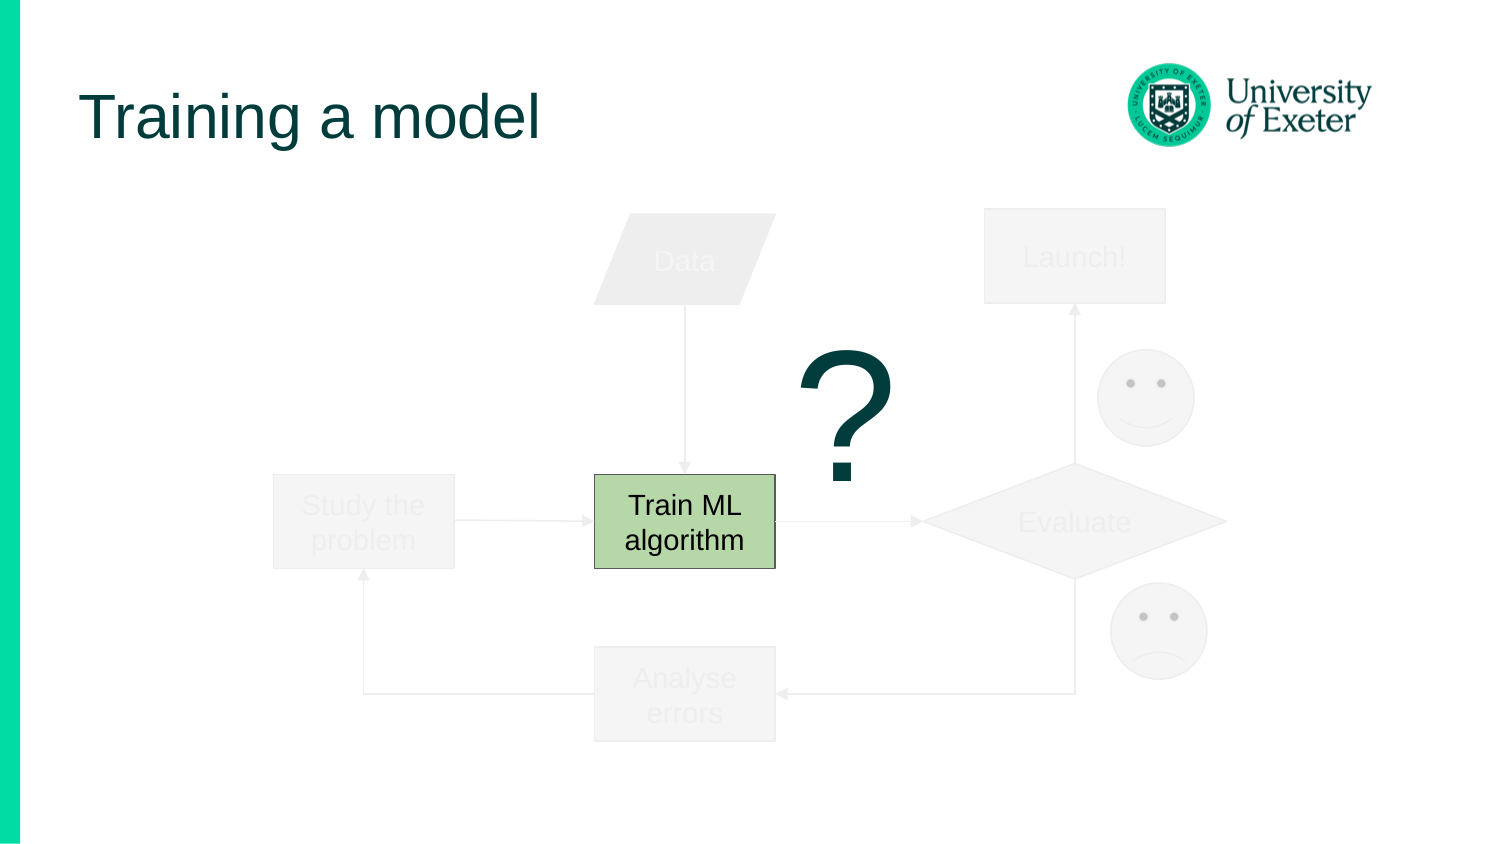

# Training a model

Launch!

Data

?

Evaluate
Study the problem
Train ML algorithm

Analyse errors